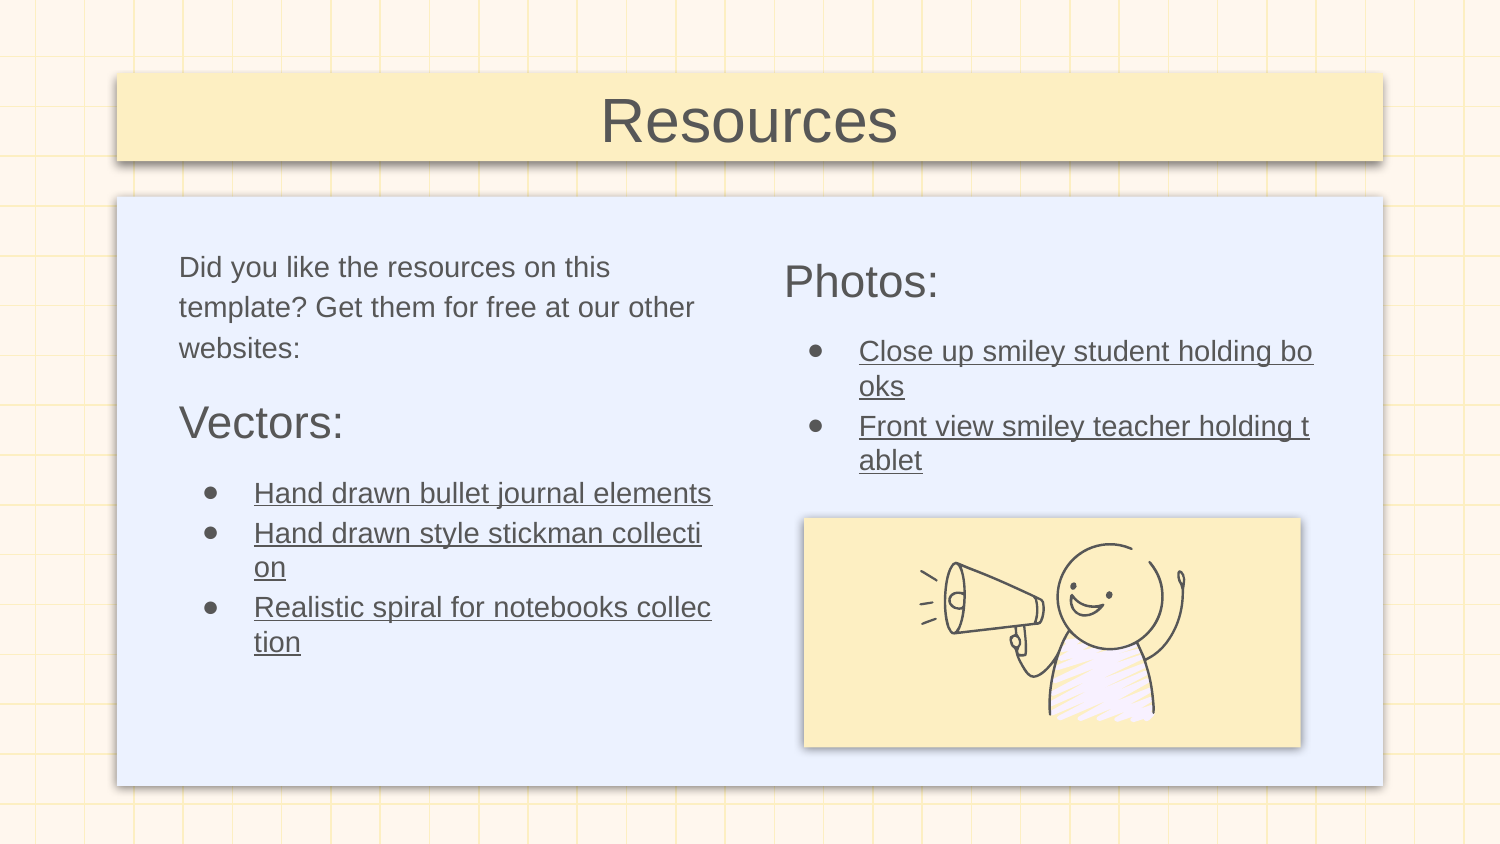

# Resources
Did you like the resources on this template? Get them for free at our other websites:
Vectors:
Hand drawn bullet journal elements
Hand drawn style stickman collection
Realistic spiral for notebooks collection
Photos:
Close up smiley student holding books
Front view smiley teacher holding tablet